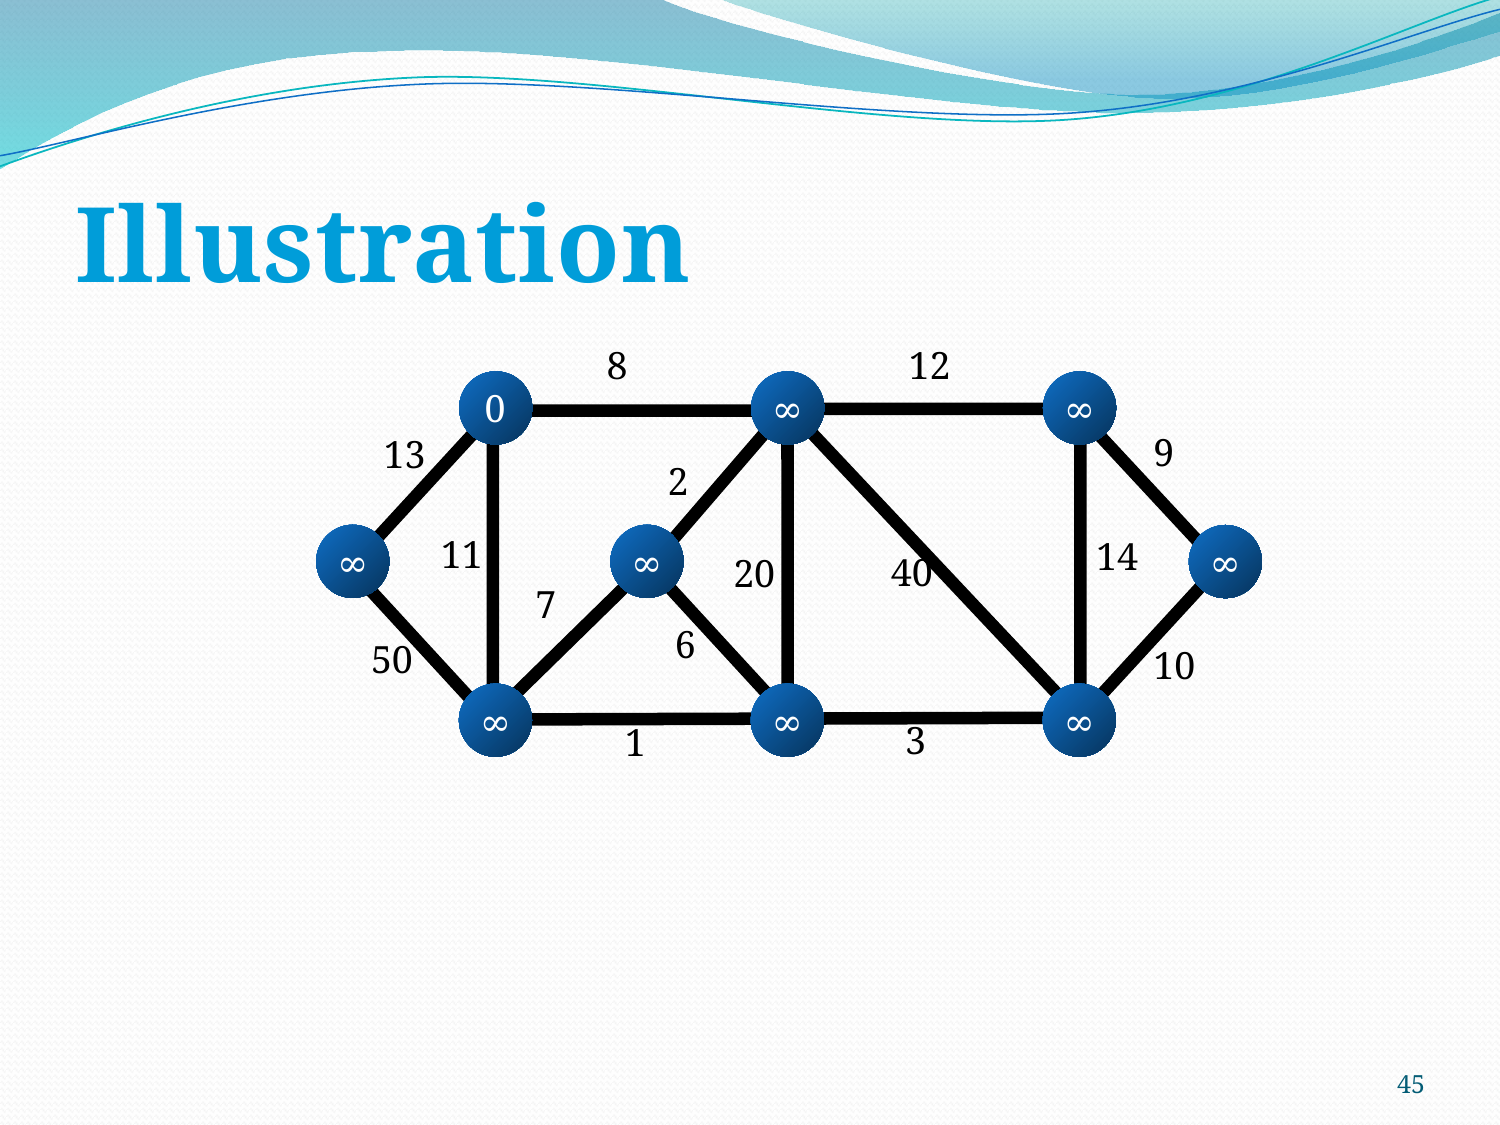

# Illustration
8
12
0
∞
∞

9
13
2
11
∞
∞
∞
14
40
20

7
6
50
10
∞
∞
∞
3
1

45